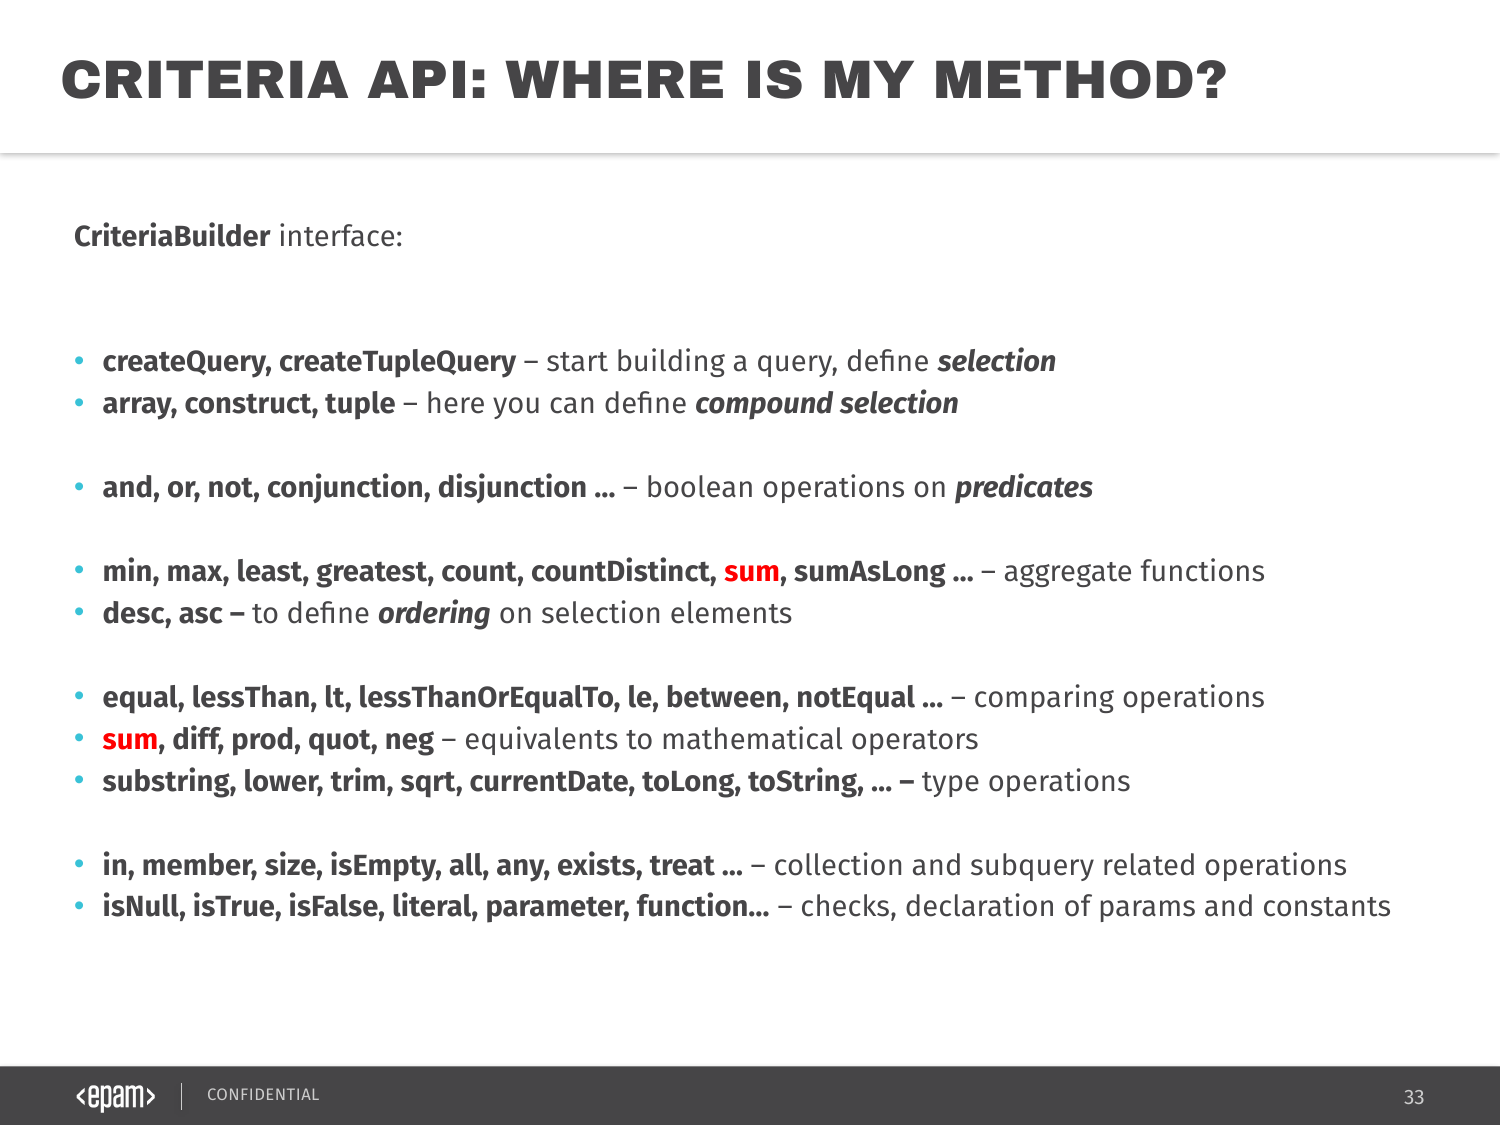

CRITERIA API: WHERE IS MY METHOD?
CriteriaBuilder interface:

createQuery, createTupleQuery – start building a query, define selection
array, construct, tuple – here you can define compound selection

and, or, not, conjunction, disjunction … – boolean operations on predicates

min, max, least, greatest, count, countDistinct, sum, sumAsLong … – aggregate functions
desc, asc – to define ordering on selection elements

equal, lessThan, lt, lessThanOrEqualTo, le, between, notEqual … – comparing operations
sum, diff, prod, quot, neg – equivalents to mathematical operators
substring, lower, trim, sqrt, currentDate, toLong, toString, … – type operations

in, member, size, isEmpty, all, any, exists, treat … – collection and subquery related operations
isNull, isTrue, isFalse, literal, parameter, function… – checks, declaration of params and constants